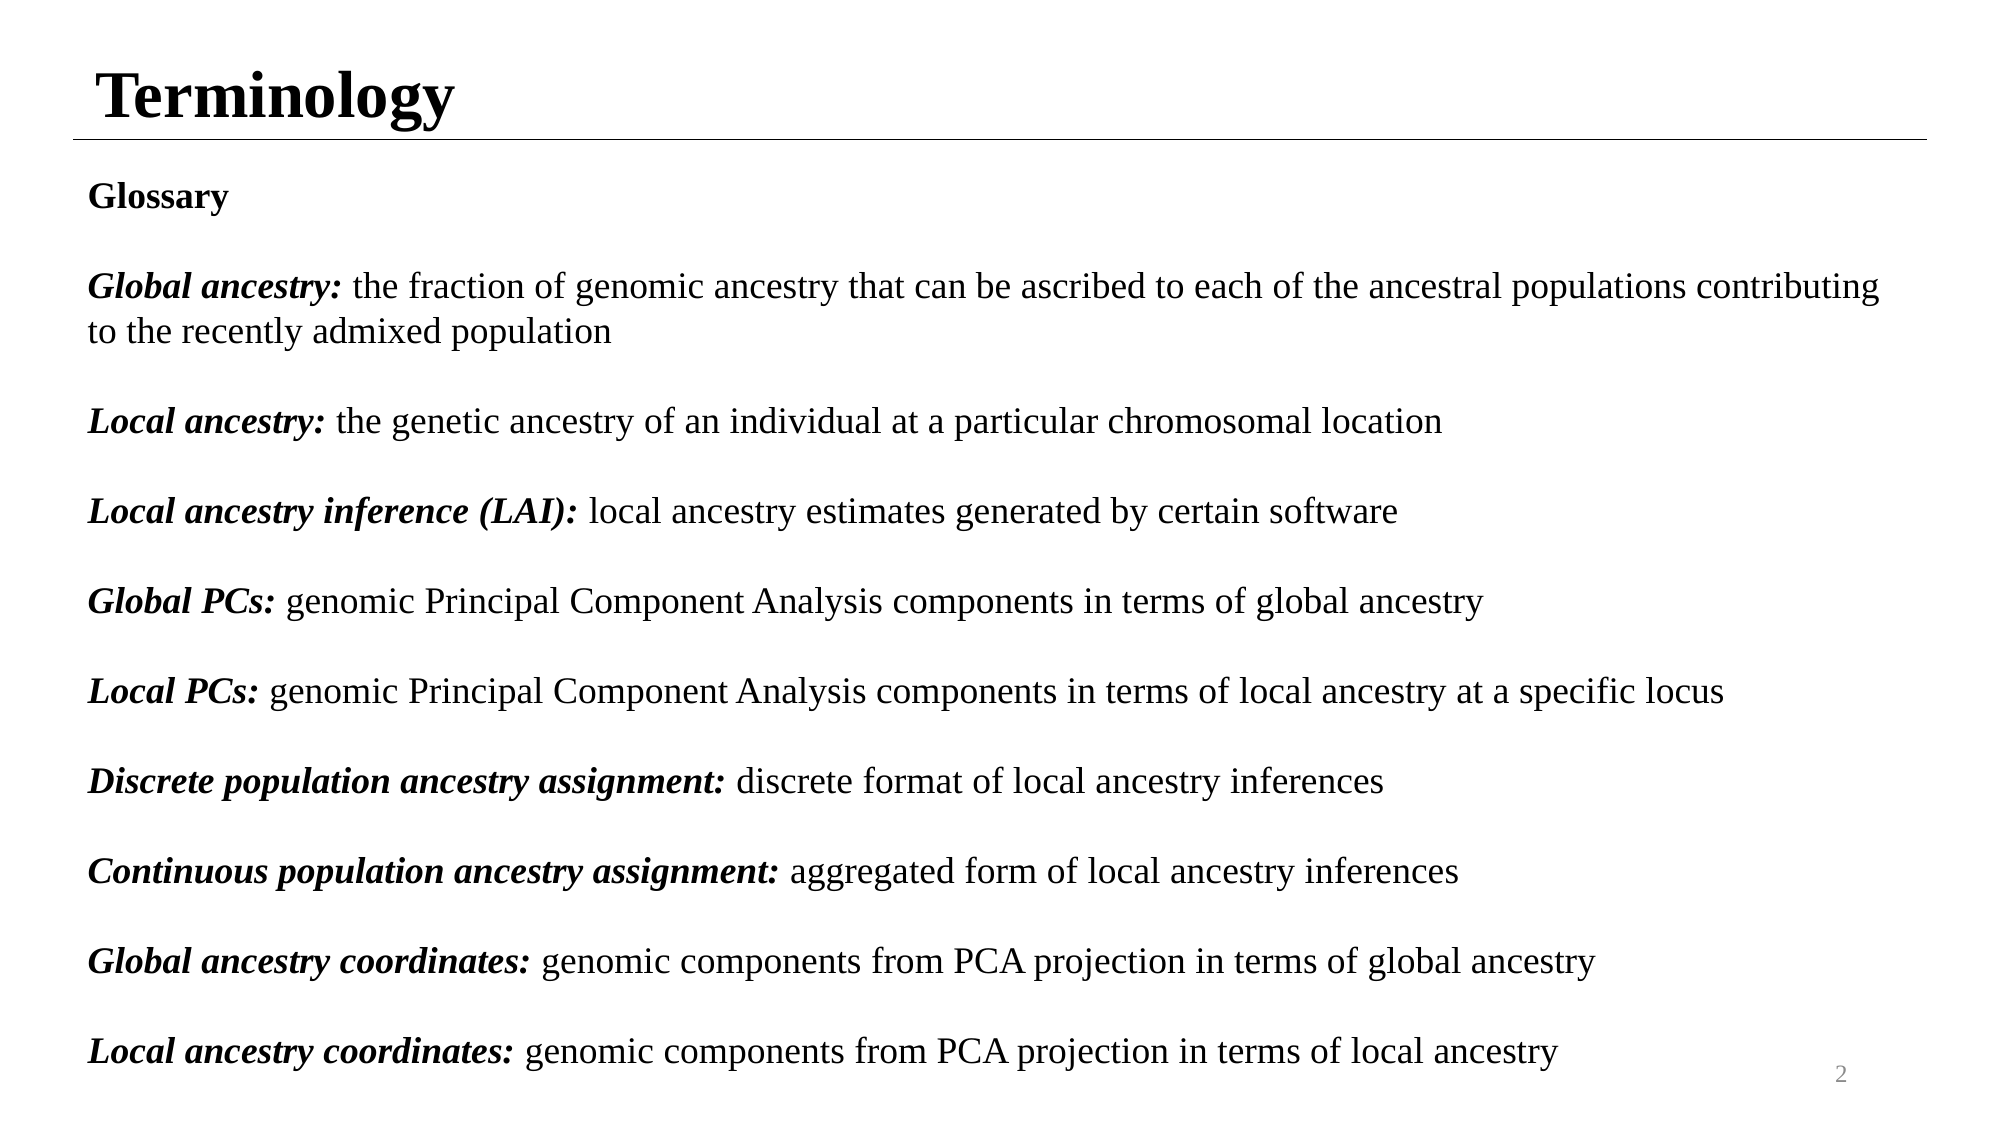

Terminology
Glossary

Global ancestry: the fraction of genomic ancestry that can be ascribed to each of the ancestral populations contributing to the recently admixed population

Local ancestry: the genetic ancestry of an individual at a particular chromosomal location

Local ancestry inference (LAI): local ancestry estimates generated by certain software

Global PCs: genomic Principal Component Analysis components in terms of global ancestry

Local PCs: genomic Principal Component Analysis components in terms of local ancestry at a specific locus

Discrete population ancestry assignment: discrete format of local ancestry inferences

Continuous population ancestry assignment: aggregated form of local ancestry inferences

Global ancestry coordinates: genomic components from PCA projection in terms of global ancestry

Local ancestry coordinates: genomic components from PCA projection in terms of local ancestry
2